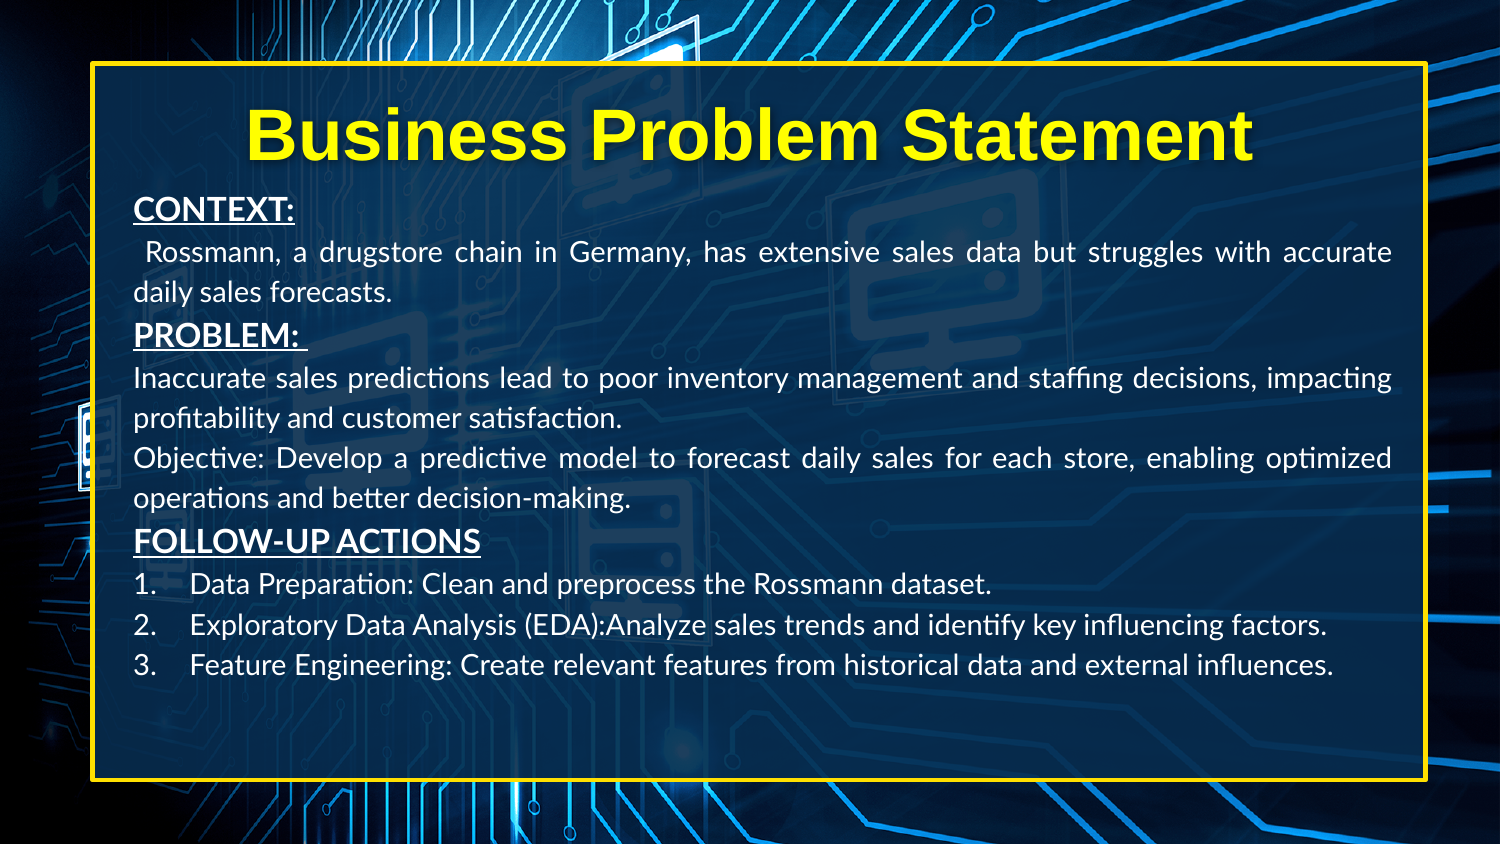

# Business Problem Statement
CONTEXT:
 Rossmann, a drugstore chain in Germany, has extensive sales data but struggles with accurate daily sales forecasts.
PROBLEM:
Inaccurate sales predictions lead to poor inventory management and staffing decisions, impacting profitability and customer satisfaction.
Objective: Develop a predictive model to forecast daily sales for each store, enabling optimized operations and better decision-making.
FOLLOW-UP ACTIONS
Data Preparation: Clean and preprocess the Rossmann dataset.
Exploratory Data Analysis (EDA):Analyze sales trends and identify key influencing factors.
Feature Engineering: Create relevant features from historical data and external influences.